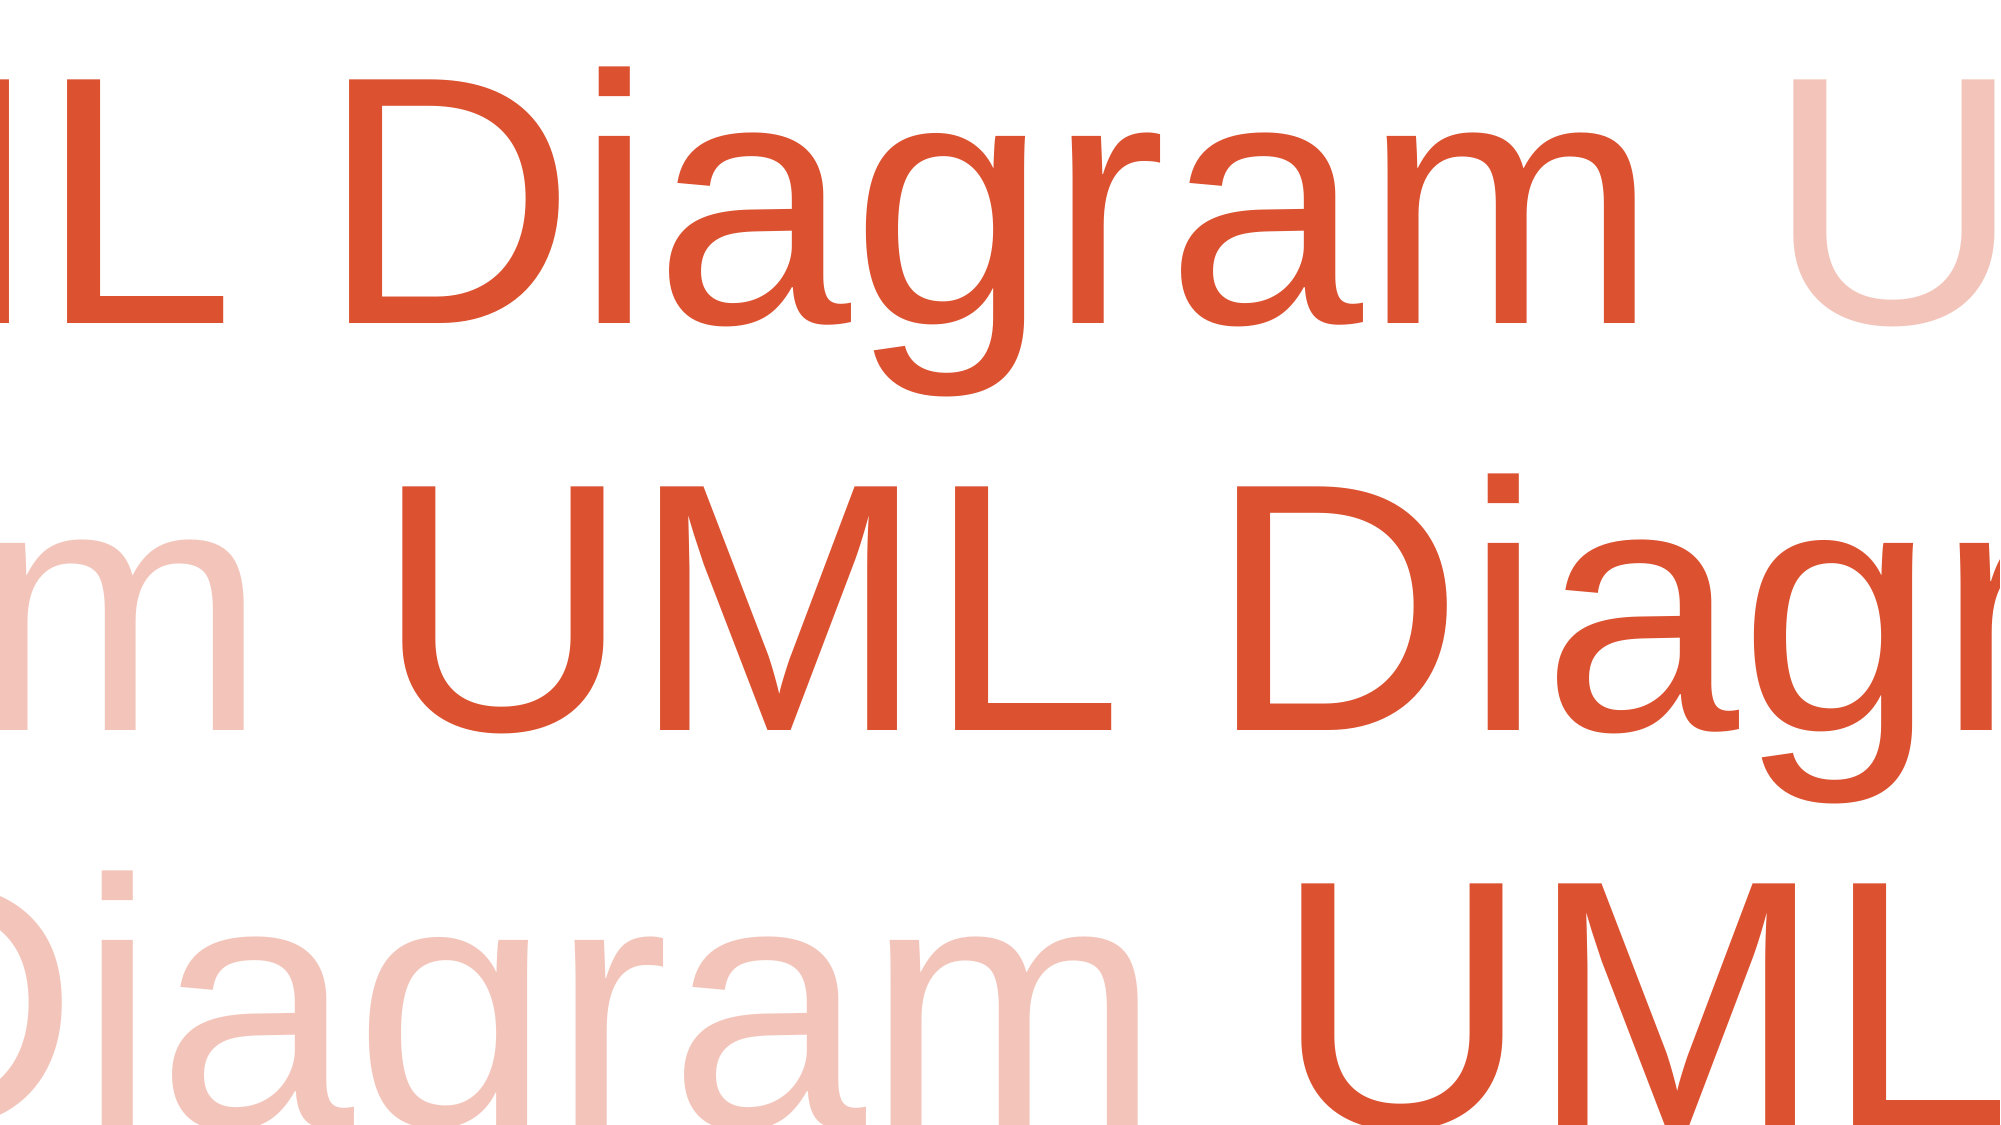

UML Diagram
UML Diagram
UML Diagram
UML Diagram
UML Diagram
UML Diagram